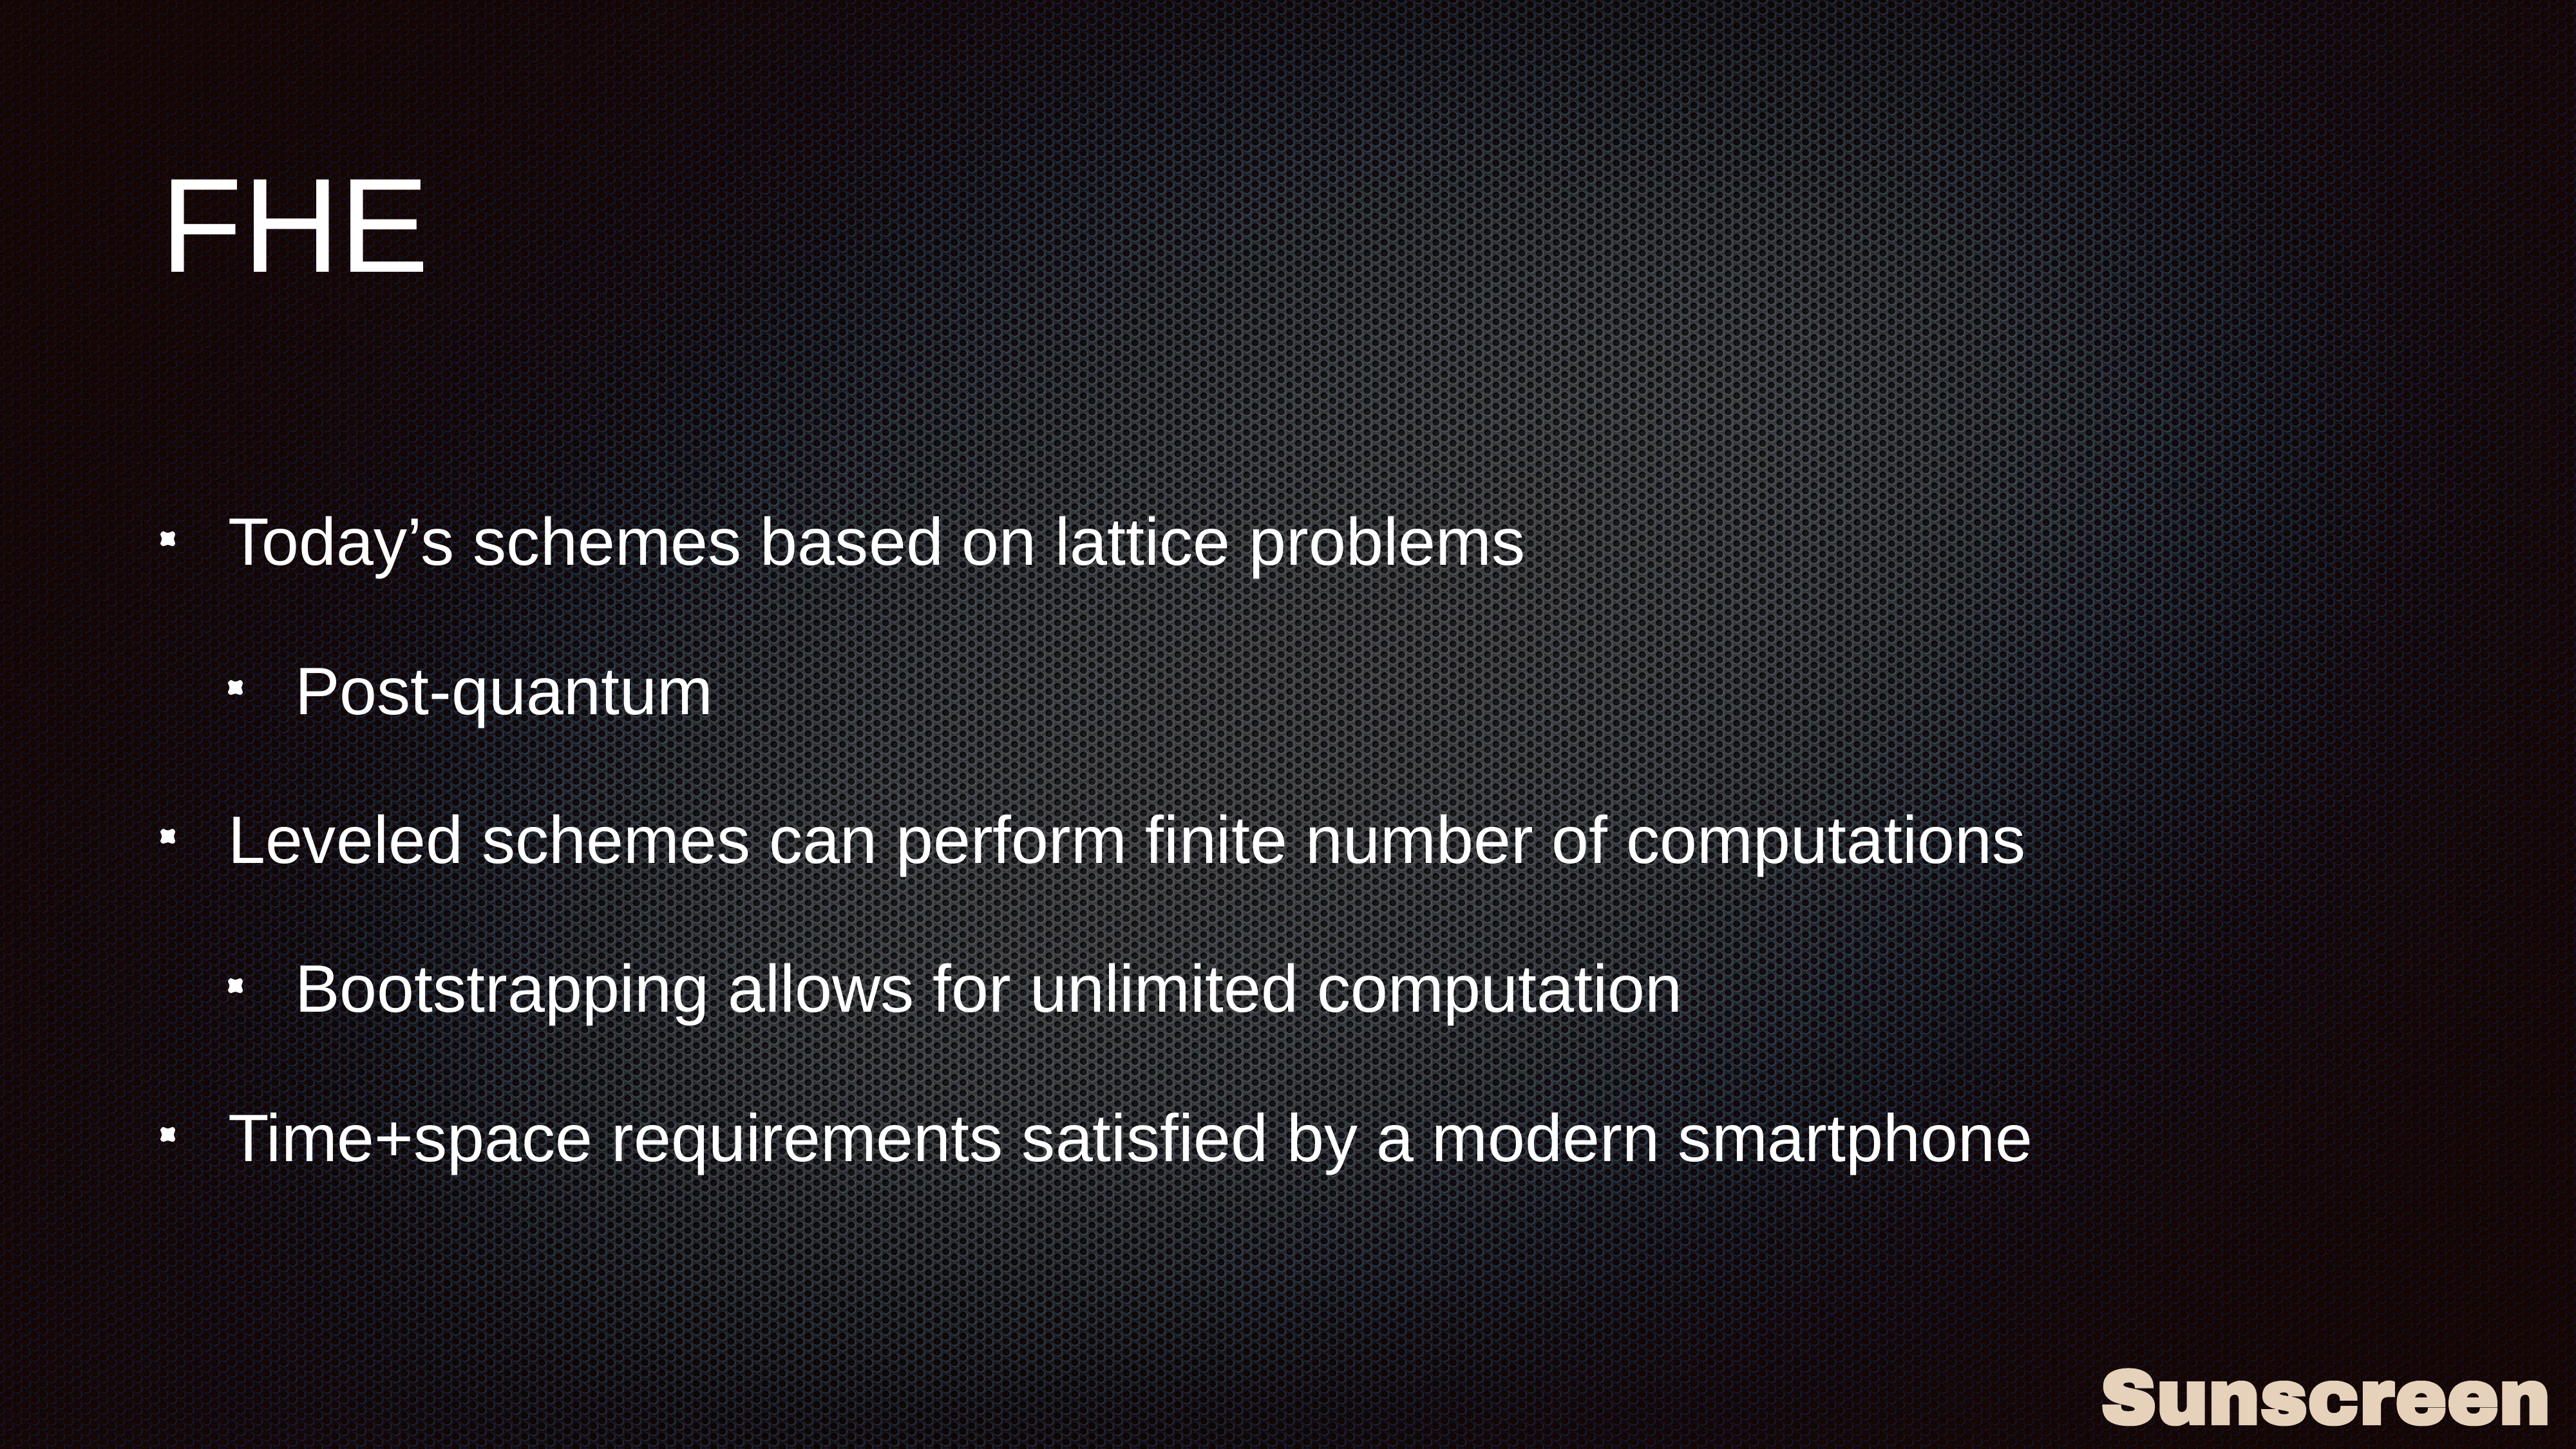

# FHE
Today’s schemes based on lattice problems
Post-quantum
Leveled schemes can perform finite number of computations
Bootstrapping allows for unlimited computation
Time+space requirements satisfied by a modern smartphone
Sunscreen